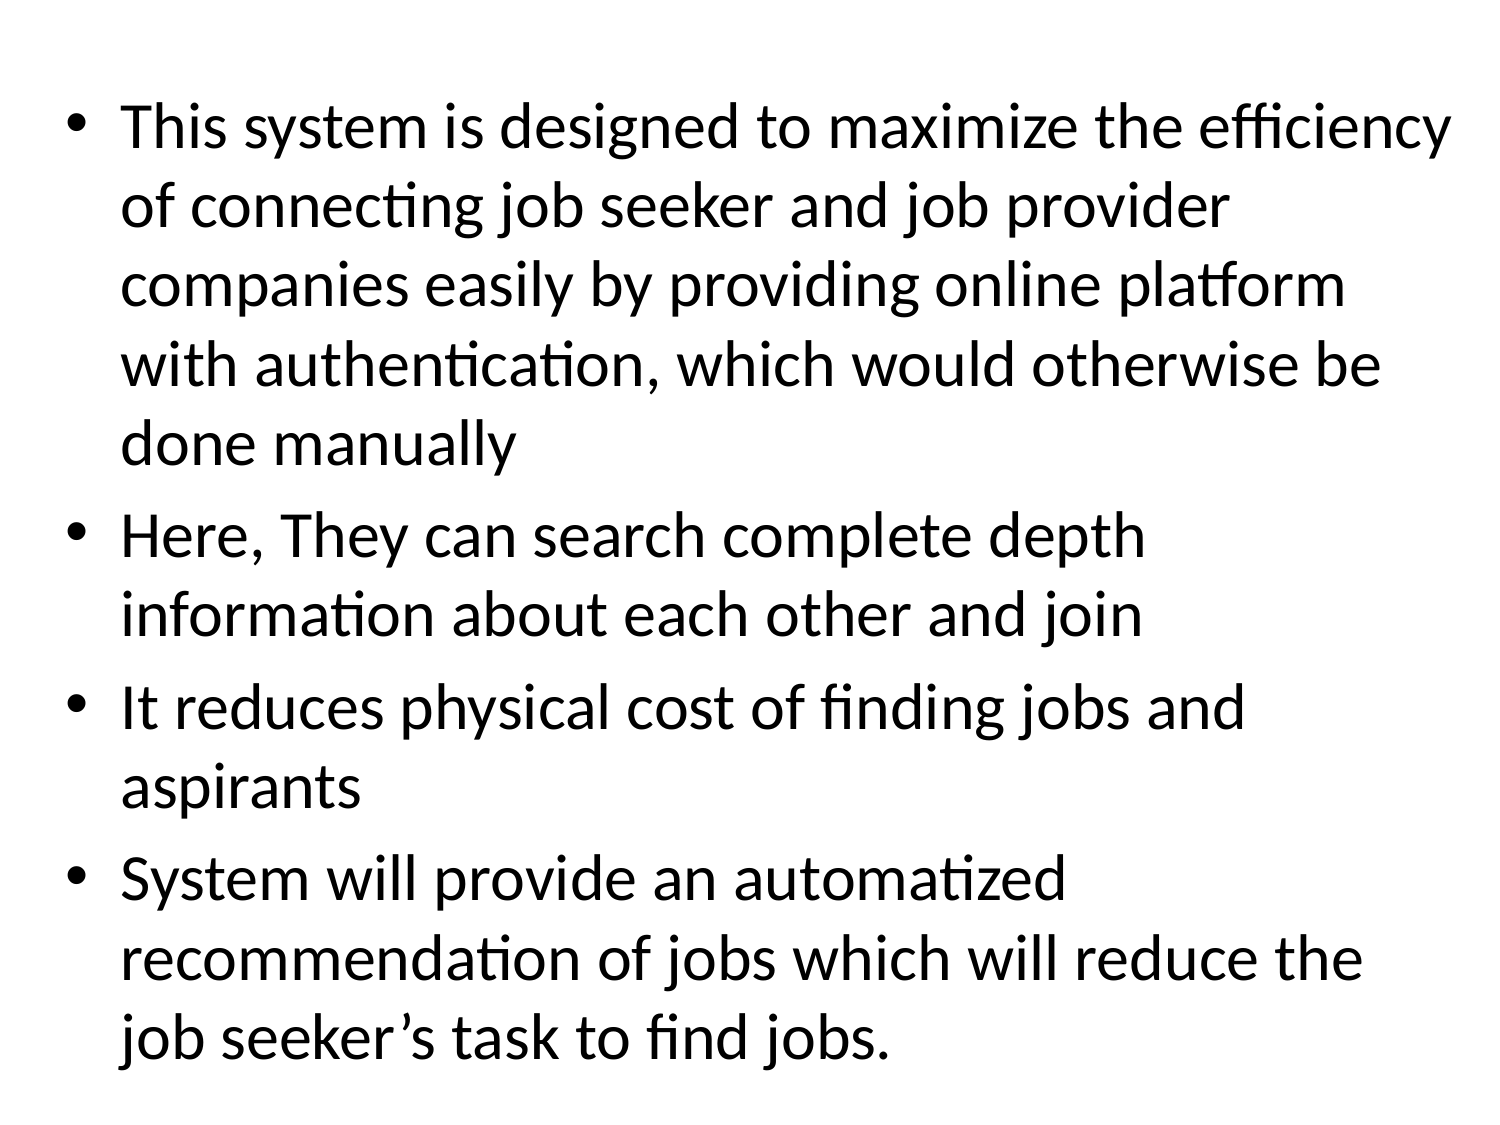

This system is designed to maximize the efficiency of connecting job seeker and job provider companies easily by providing online platform with authentication, which would otherwise be done manually
Here, They can search complete depth information about each other and join
It reduces physical cost of finding jobs and aspirants
System will provide an automatized recommendation of jobs which will reduce the job seeker’s task to find jobs.